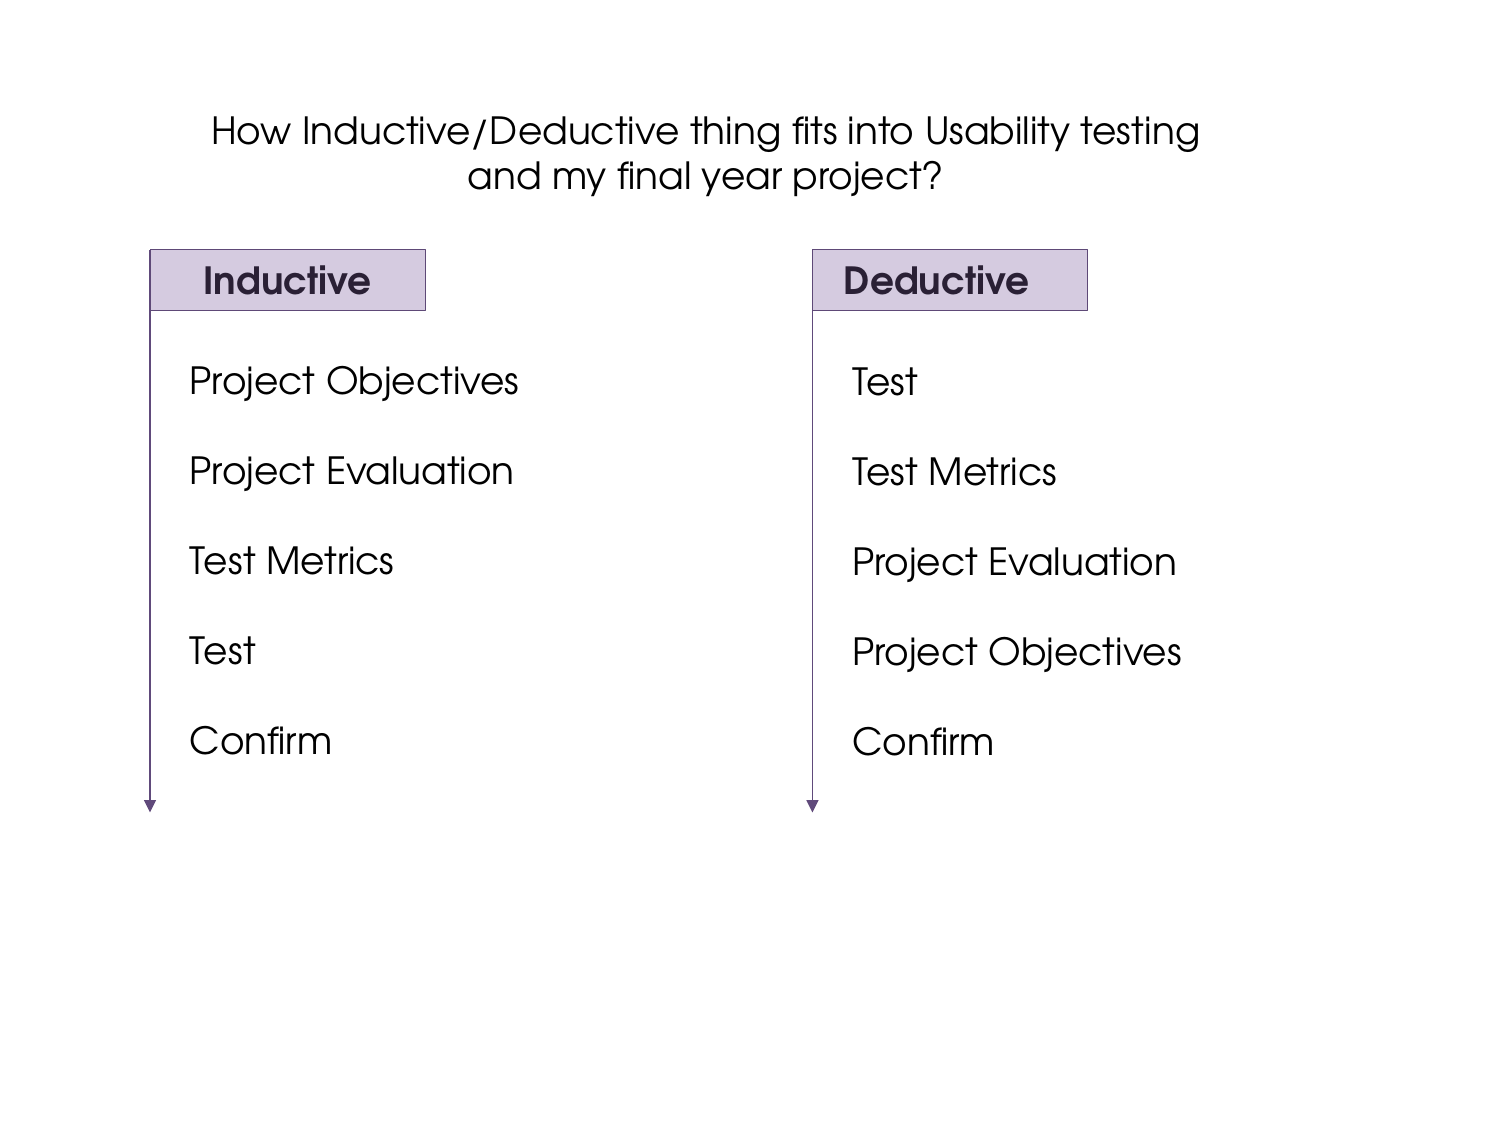

How Inductive/Deductive thing fits into Usability testing and my final year project?

Inductive                                             Deductive
Project Objectives

Project Evaluation

Test Metrics

Test

Confirm

Test

Test Metrics

Project Evaluation

Project Objectives

Confirm